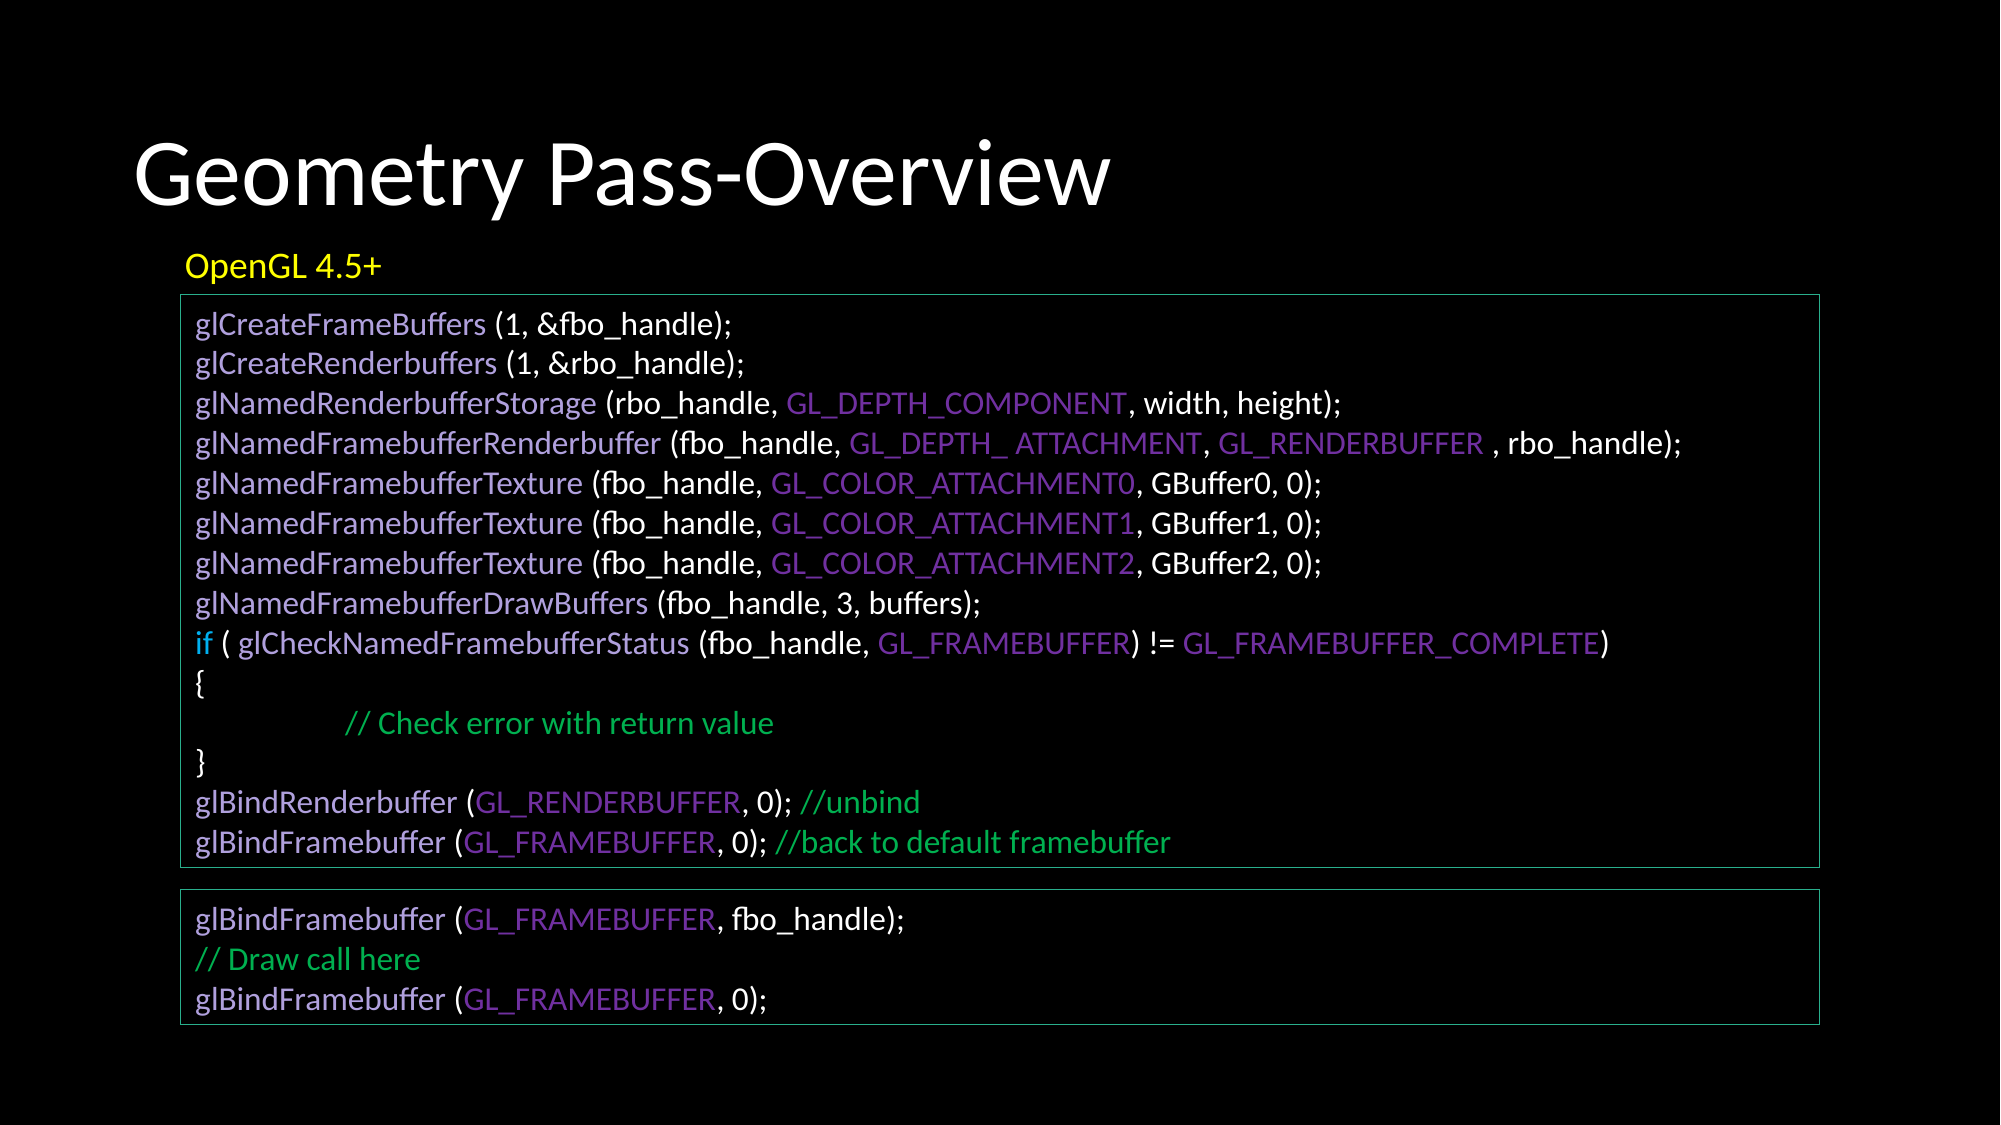

# Geometry Pass-Overview
OpenGL 4.5+
glCreateFrameBuffers (1, &fbo_handle);
glCreateRenderbuffers (1, &rbo_handle);
glNamedRenderbufferStorage (rbo_handle, GL_DEPTH_COMPONENT, width, height);
glNamedFramebufferRenderbuffer (fbo_handle, GL_DEPTH_ ATTACHMENT, GL_RENDERBUFFER , rbo_handle);
glNamedFramebufferTexture (fbo_handle, GL_COLOR_ATTACHMENT0, GBuffer0, 0);
glNamedFramebufferTexture (fbo_handle, GL_COLOR_ATTACHMENT1, GBuffer1, 0);
glNamedFramebufferTexture (fbo_handle, GL_COLOR_ATTACHMENT2, GBuffer2, 0);
glNamedFramebufferDrawBuffers (fbo_handle, 3, buffers);
if ( glCheckNamedFramebufferStatus (fbo_handle, GL_FRAMEBUFFER) != GL_FRAMEBUFFER_COMPLETE)
{
	// Check error with return value
}
glBindRenderbuffer (GL_RENDERBUFFER, 0); //unbind
glBindFramebuffer (GL_FRAMEBUFFER, 0); //back to default framebuffer
glBindFramebuffer (GL_FRAMEBUFFER, fbo_handle);
// Draw call here
glBindFramebuffer (GL_FRAMEBUFFER, 0);